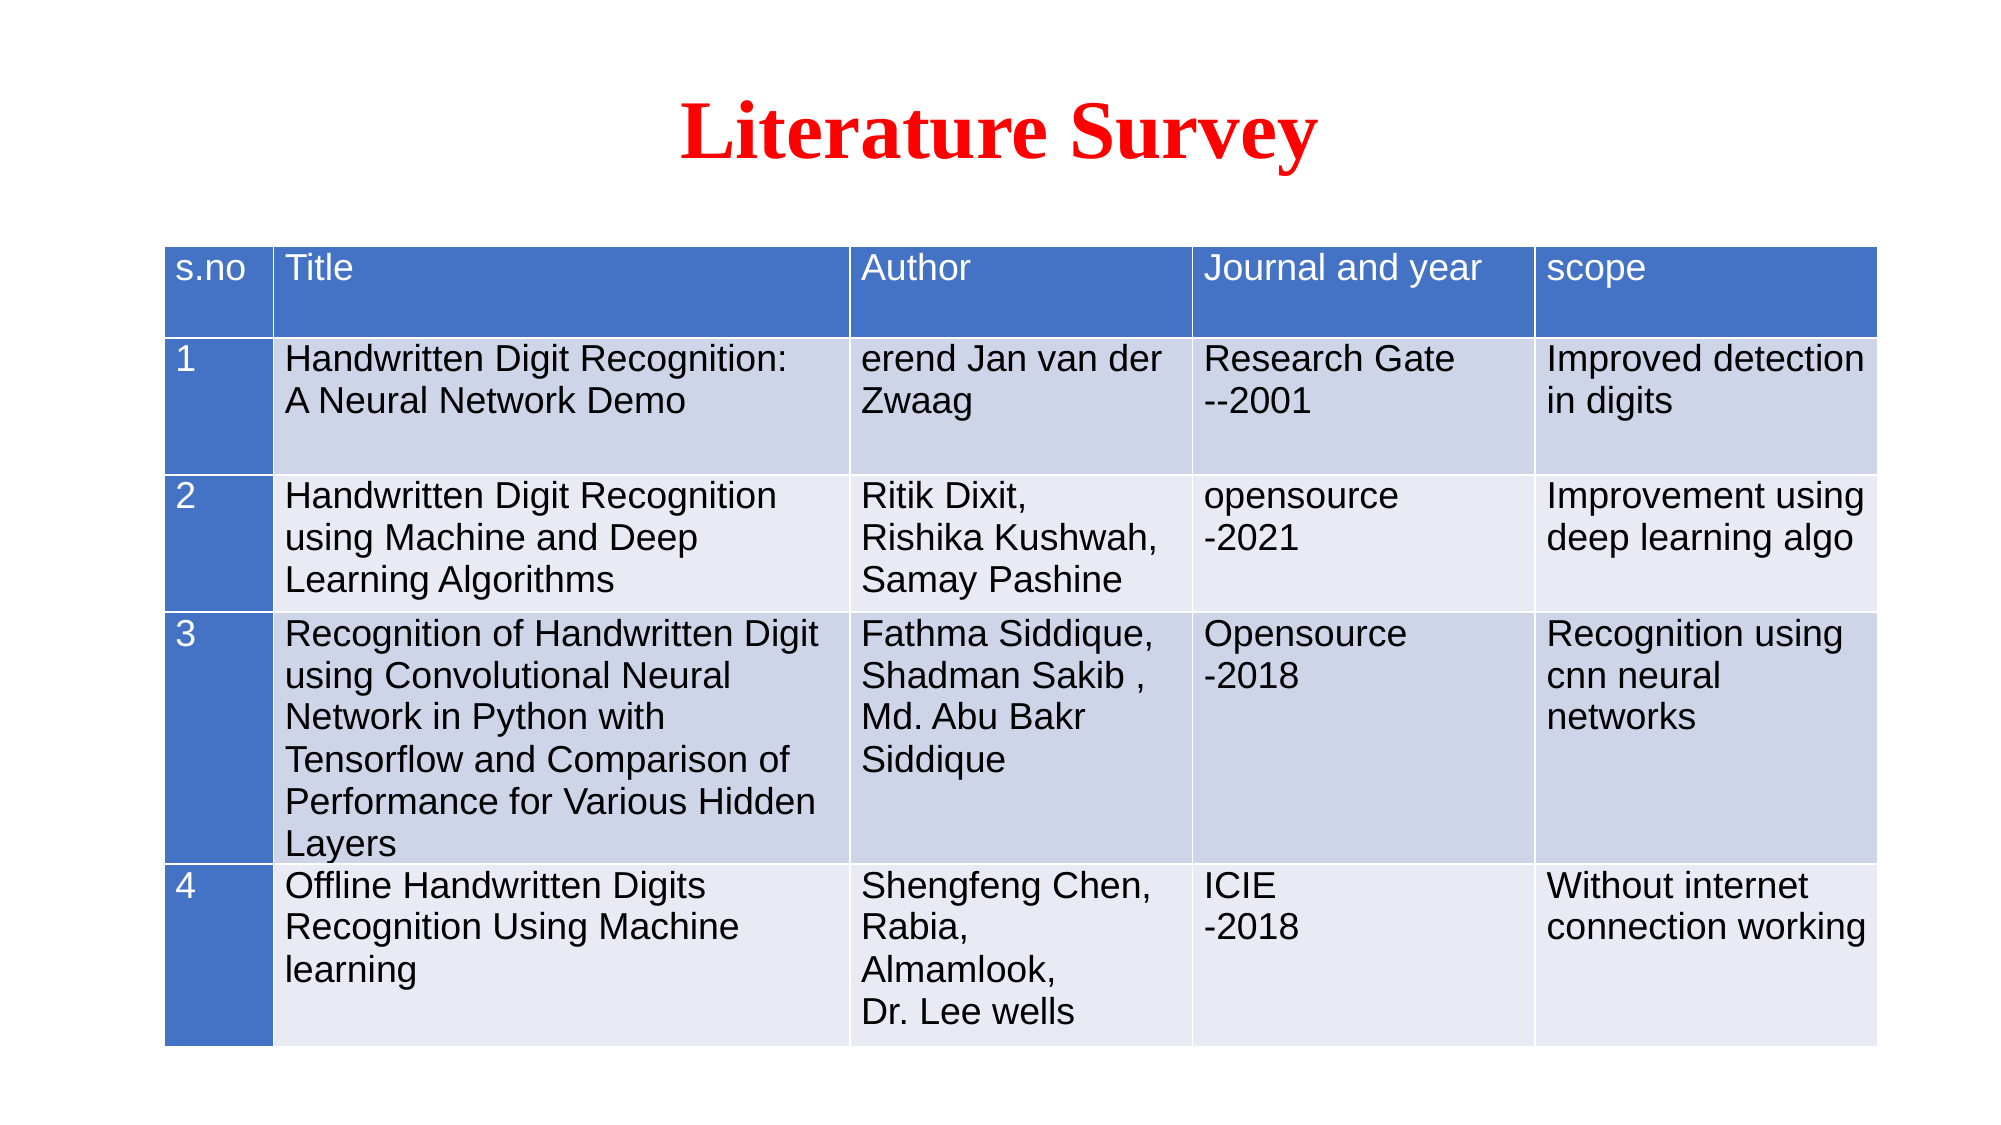

# Literature Survey
| s.no | Title | Author | Journal and year | scope |
| --- | --- | --- | --- | --- |
| 1 | Handwritten Digit Recognition: A Neural Network Demo | erend Jan van der Zwaag | Research Gate --2001 | Improved detection in digits |
| 2 | Handwritten Digit Recognition using Machine and Deep Learning Algorithms | Ritik Dixit, Rishika Kushwah, Samay Pashine | opensource -2021 | Improvement using deep learning algo |
| 3 | Recognition of Handwritten Digit using Convolutional Neural Network in Python with Tensorflow and Comparison of Performance for Various Hidden Layers | Fathma Siddique, Shadman Sakib , Md. Abu Bakr Siddique | Opensource -2018 | Recognition using cnn neural networks |
| 4 | Offline Handwritten Digits Recognition Using Machine learning | Shengfeng Chen, Rabia, Almamlook, Dr. Lee wells | ICIE -2018 | Without internet connection working |